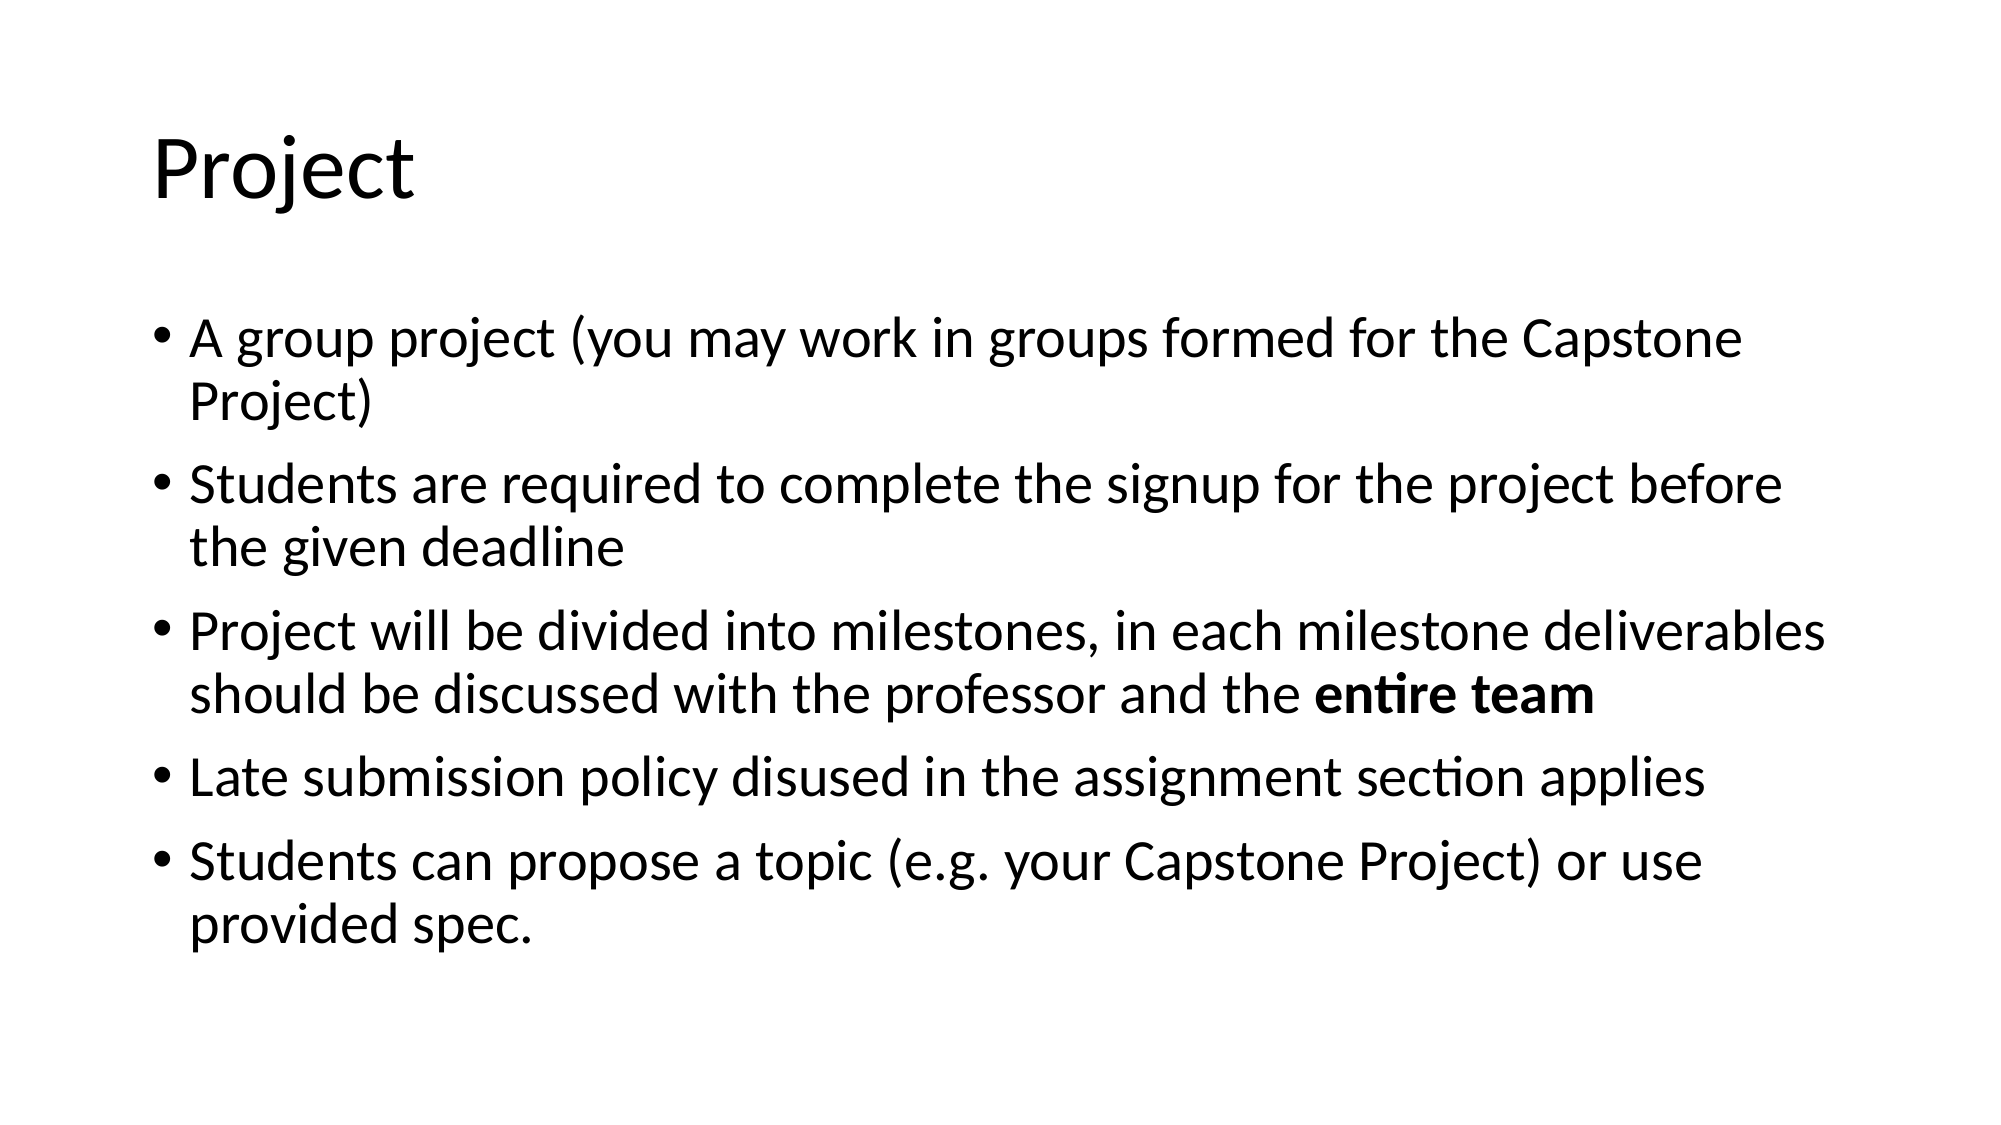

# Project
A group project (you may work in groups formed for the Capstone Project)
Students are required to complete the signup for the project before the given deadline
Project will be divided into milestones, in each milestone deliverables should be discussed with the professor and the entire team
Late submission policy disused in the assignment section applies
Students can propose a topic (e.g. your Capstone Project) or use provided spec.